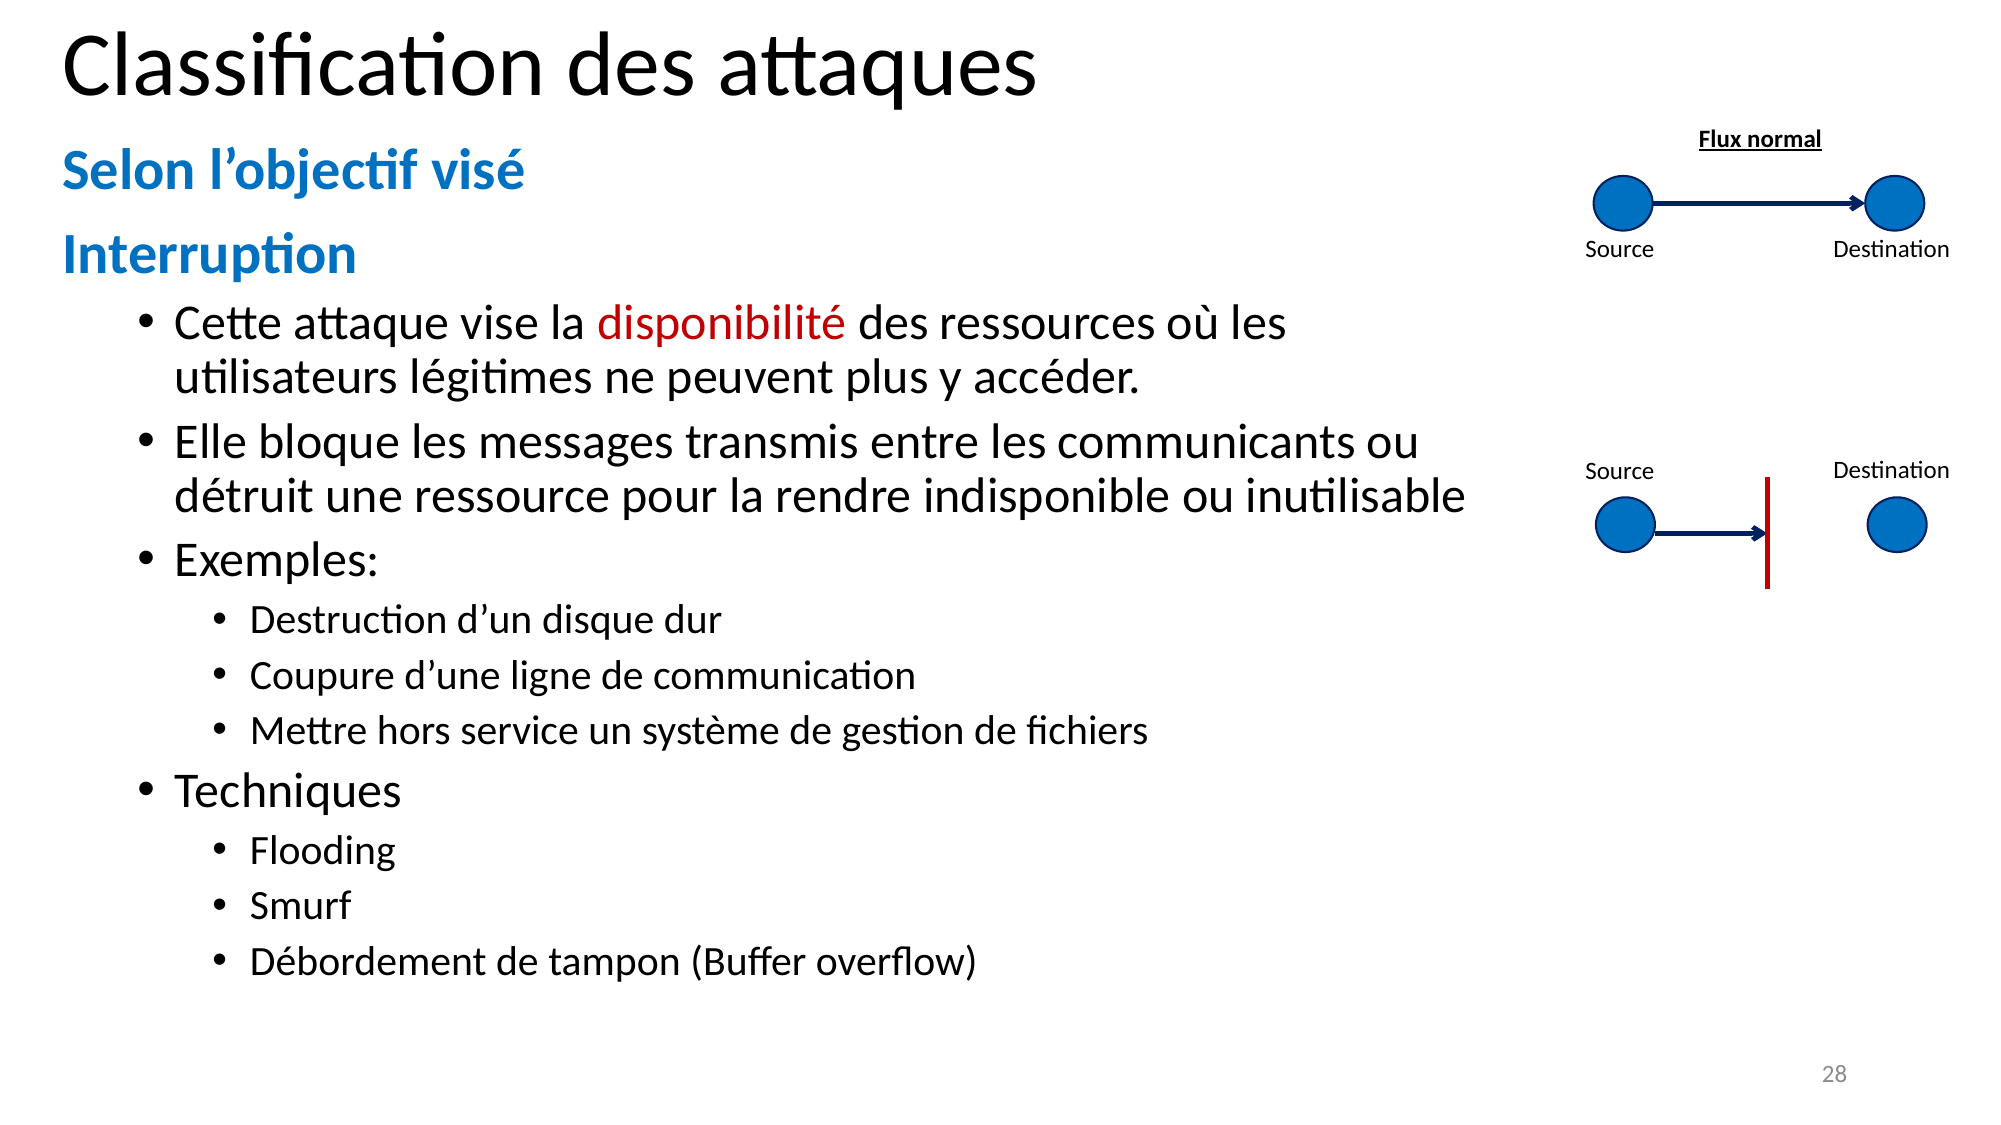

# Classification des attaques
Flux normal

Destination
Source
Selon l’objectif visé
Interruption
Cette attaque vise la disponibilité des ressources où les utilisateurs légitimes ne peuvent plus y accéder.
Elle bloque les messages transmis entre les communicants ou détruit une ressource pour la rendre indisponible ou inutilisable
Exemples:
Destruction d’un disque dur
Coupure d’une ligne de communication
Mettre hors service un système de gestion de fichiers
Techniques
Flooding
Smurf
Débordement de tampon (Buffer overflow)
Destination
Source

28